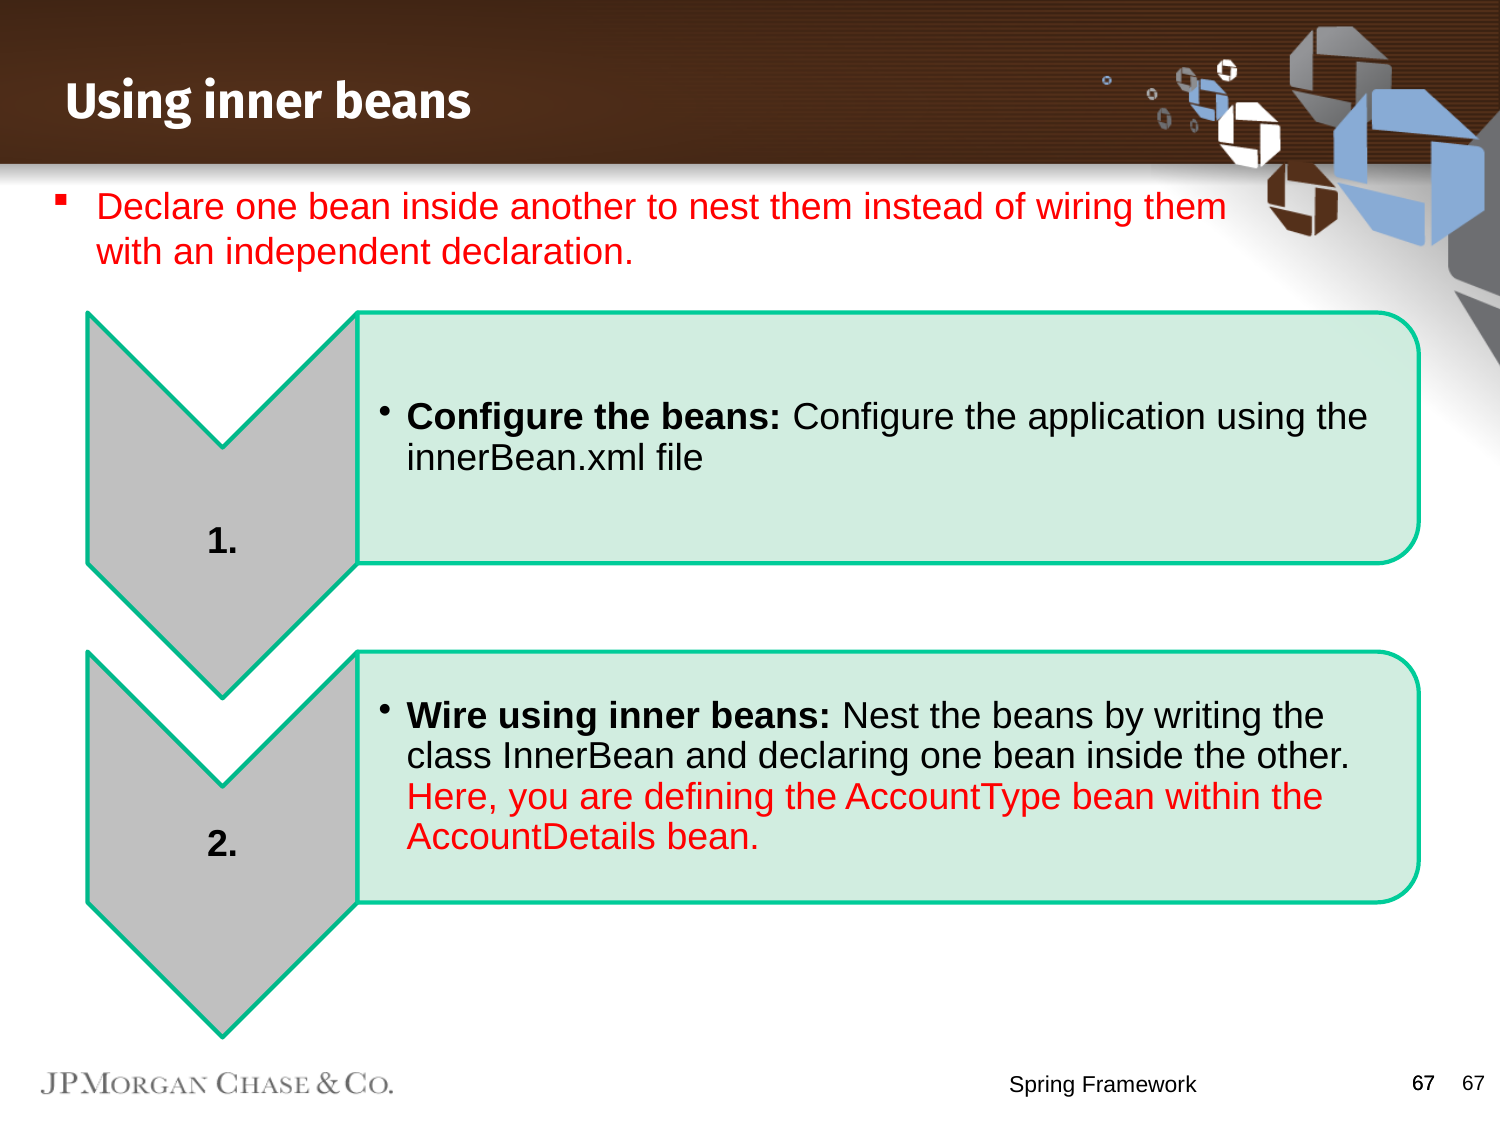

Using inner beans
Declare one bean inside another to nest them instead of wiring them with an independent declaration.
1.
Configure the beans: Configure the application using the innerBean.xml file
2.
Wire using inner beans: Nest the beans by writing the class InnerBean and declaring one bean inside the other. Here, you are defining the AccountType bean within the AccountDetails bean.
Spring Framework
67
67
67